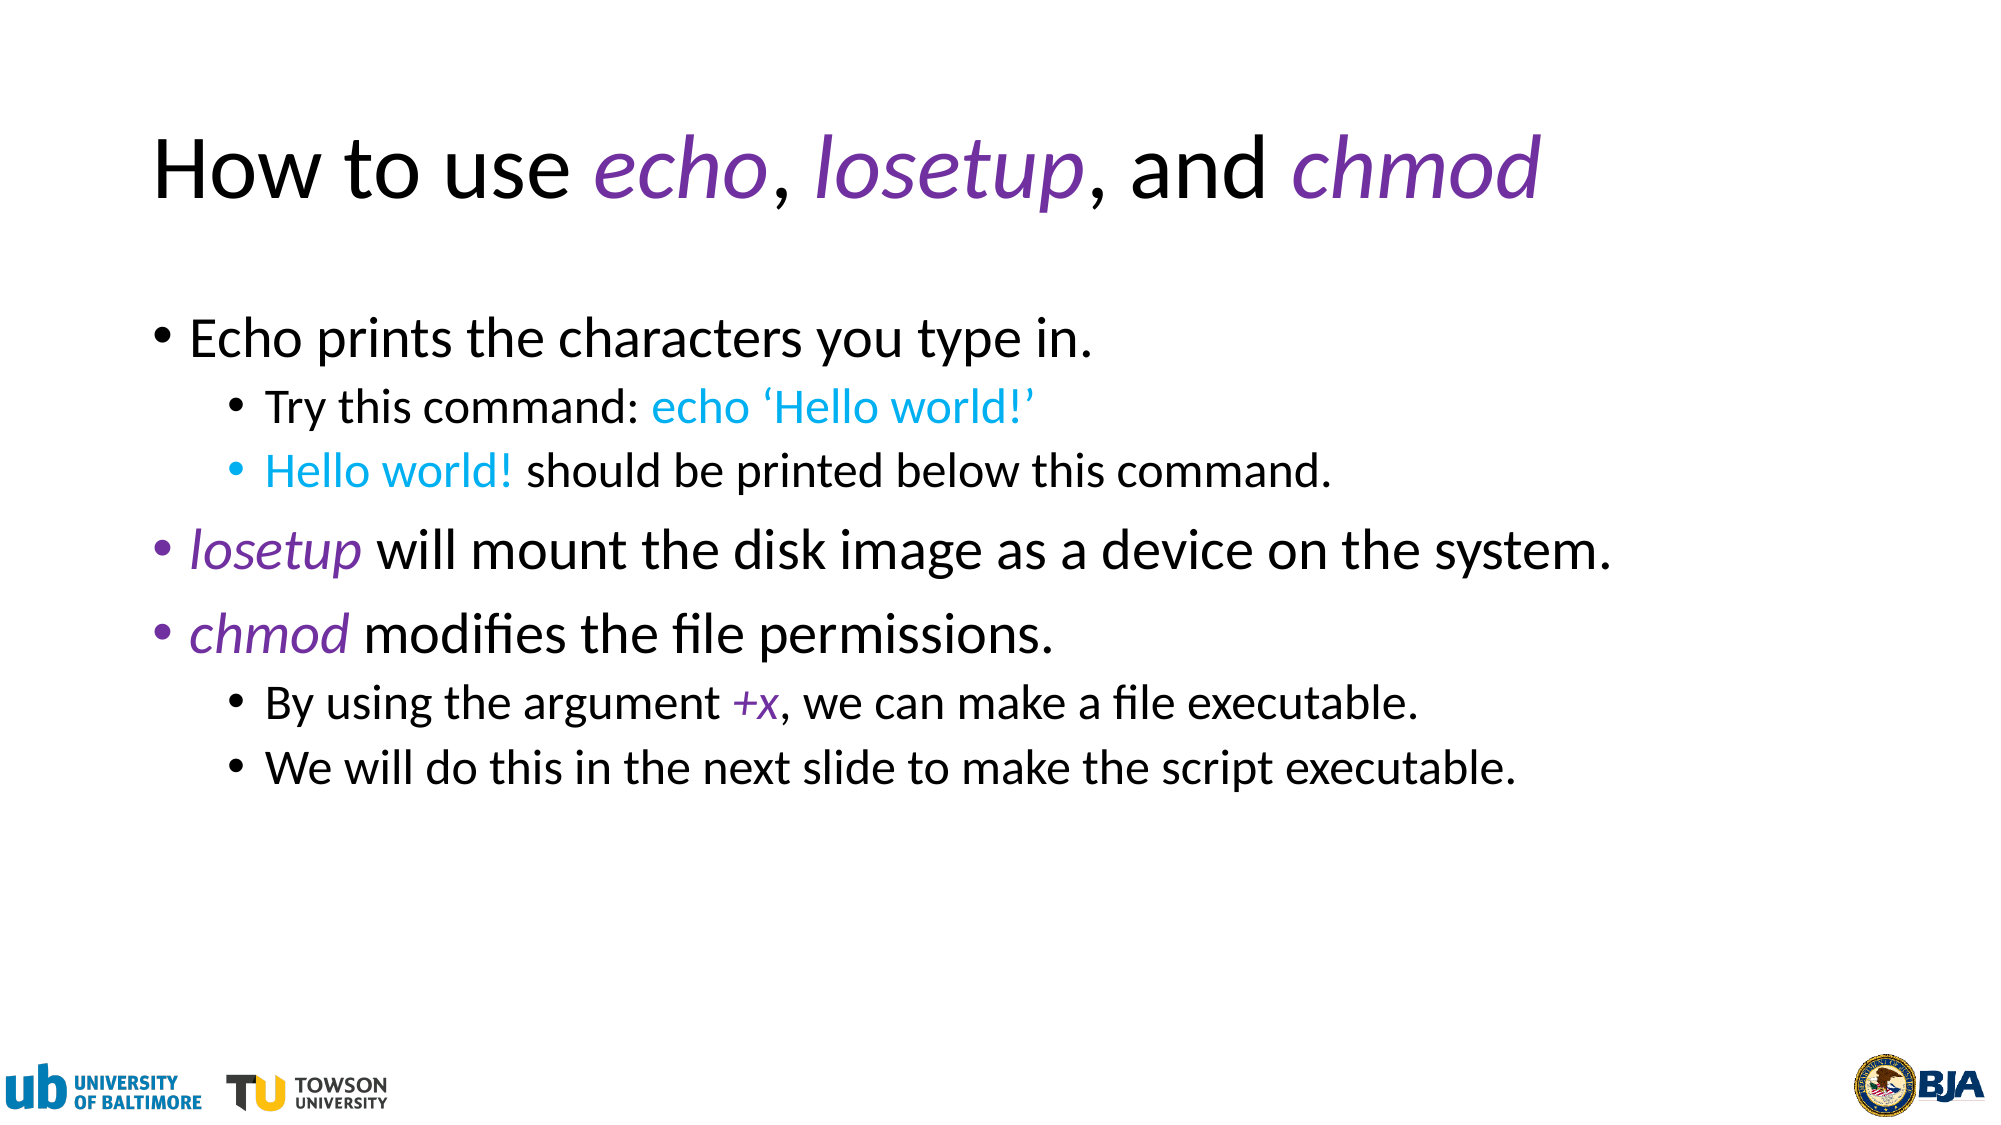

# How to use echo, losetup, and chmod
Echo prints the characters you type in.
Try this command: echo ‘Hello world!’
Hello world! should be printed below this command.
losetup will mount the disk image as a device on the system.
chmod modifies the file permissions.
By using the argument +x, we can make a file executable.
We will do this in the next slide to make the script executable.